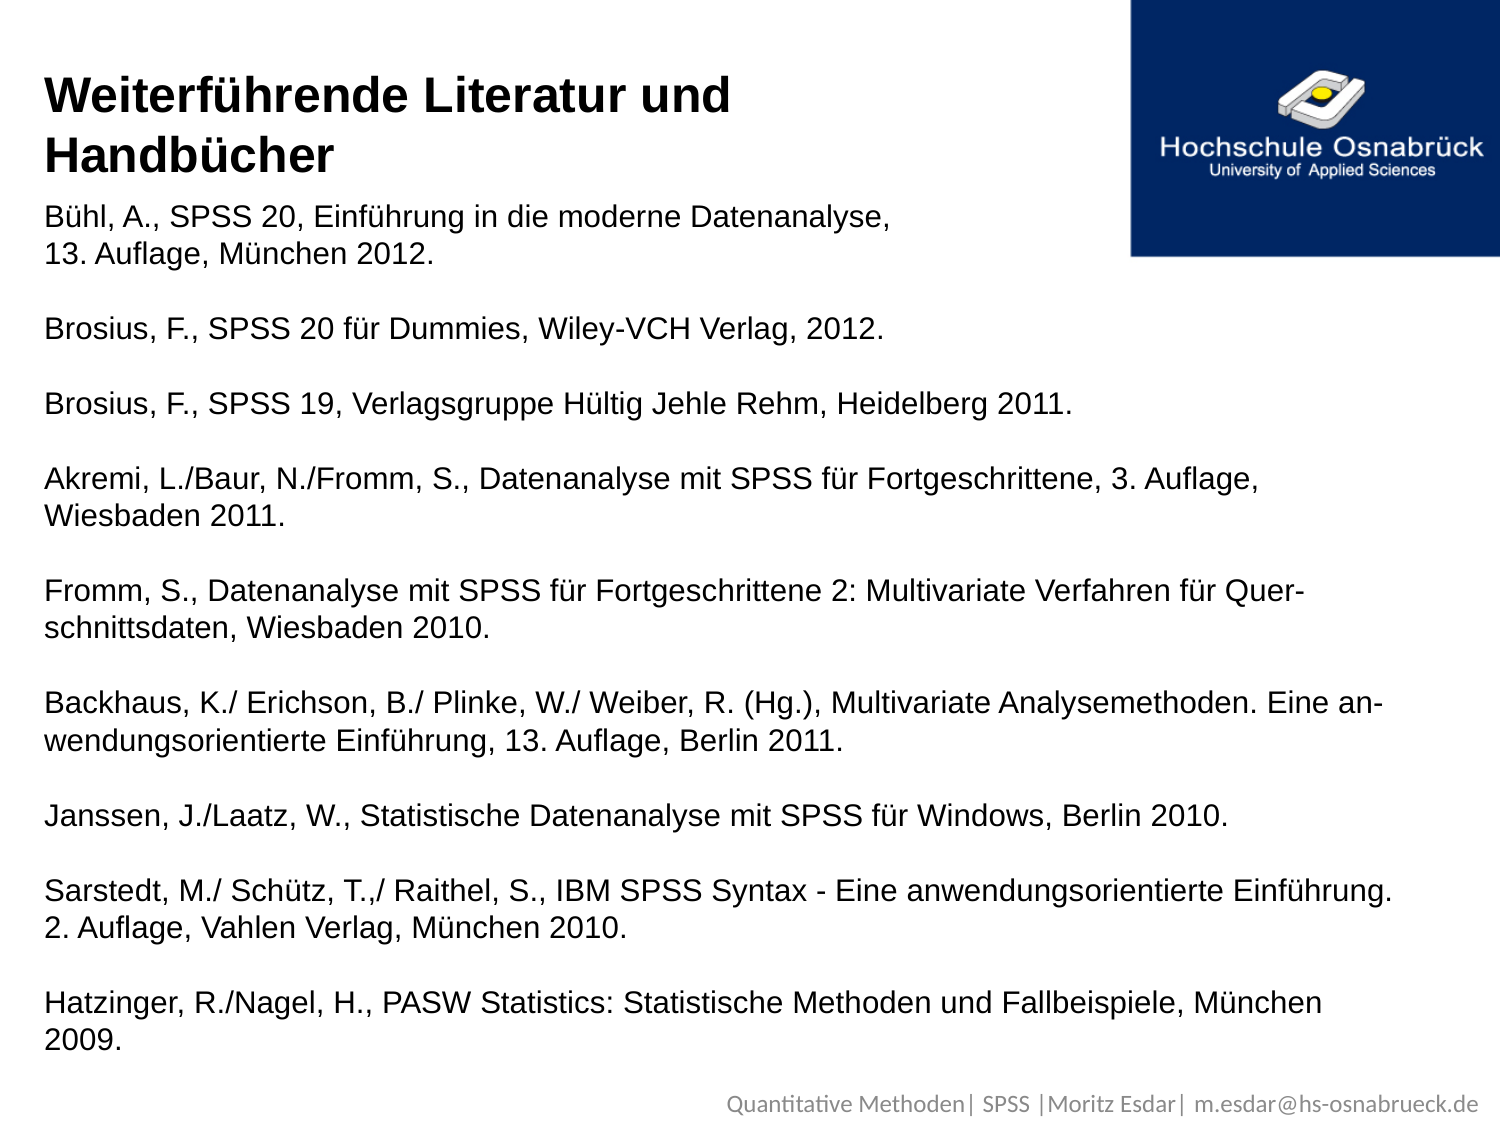

Weiterführende Literatur und Handbücher

Bühl, A., SPSS 20, Einführung in die moderne Datenanalyse,
13. Auflage, München 2012.

Brosius, F., SPSS 20 für Dummies, Wiley-VCH Verlag, 2012.

Brosius, F., SPSS 19, Verlagsgruppe Hültig Jehle Rehm, Heidelberg 2011.

Akremi, L./Baur, N./Fromm, S., Datenanalyse mit SPSS für Fortgeschrittene, 3. Auflage, Wiesbaden 2011.

Fromm, S., Datenanalyse mit SPSS für Fortgeschrittene 2: Multivariate Verfahren für Quer-schnittsdaten, Wiesbaden 2010.

Backhaus, K./ Erichson, B./ Plinke, W./ Weiber, R. (Hg.), Multivariate Analysemethoden. Eine an-wendungsorientierte Einführung, 13. Auflage, Berlin 2011.

Janssen, J./Laatz, W., Statistische Datenanalyse mit SPSS für Windows, Berlin 2010.

Sarstedt, M./ Schütz, T.,/ Raithel, S., IBM SPSS Syntax - Eine anwendungsorientierte Einführung. 2. Auflage, Vahlen Verlag, München 2010.

Hatzinger, R./Nagel, H., PASW Statistics: Statistische Methoden und Fallbeispiele, München 2009.

 Quantitative Methoden| SPSS |Moritz Esdar| m.esdar@hs-osnabrueck.de